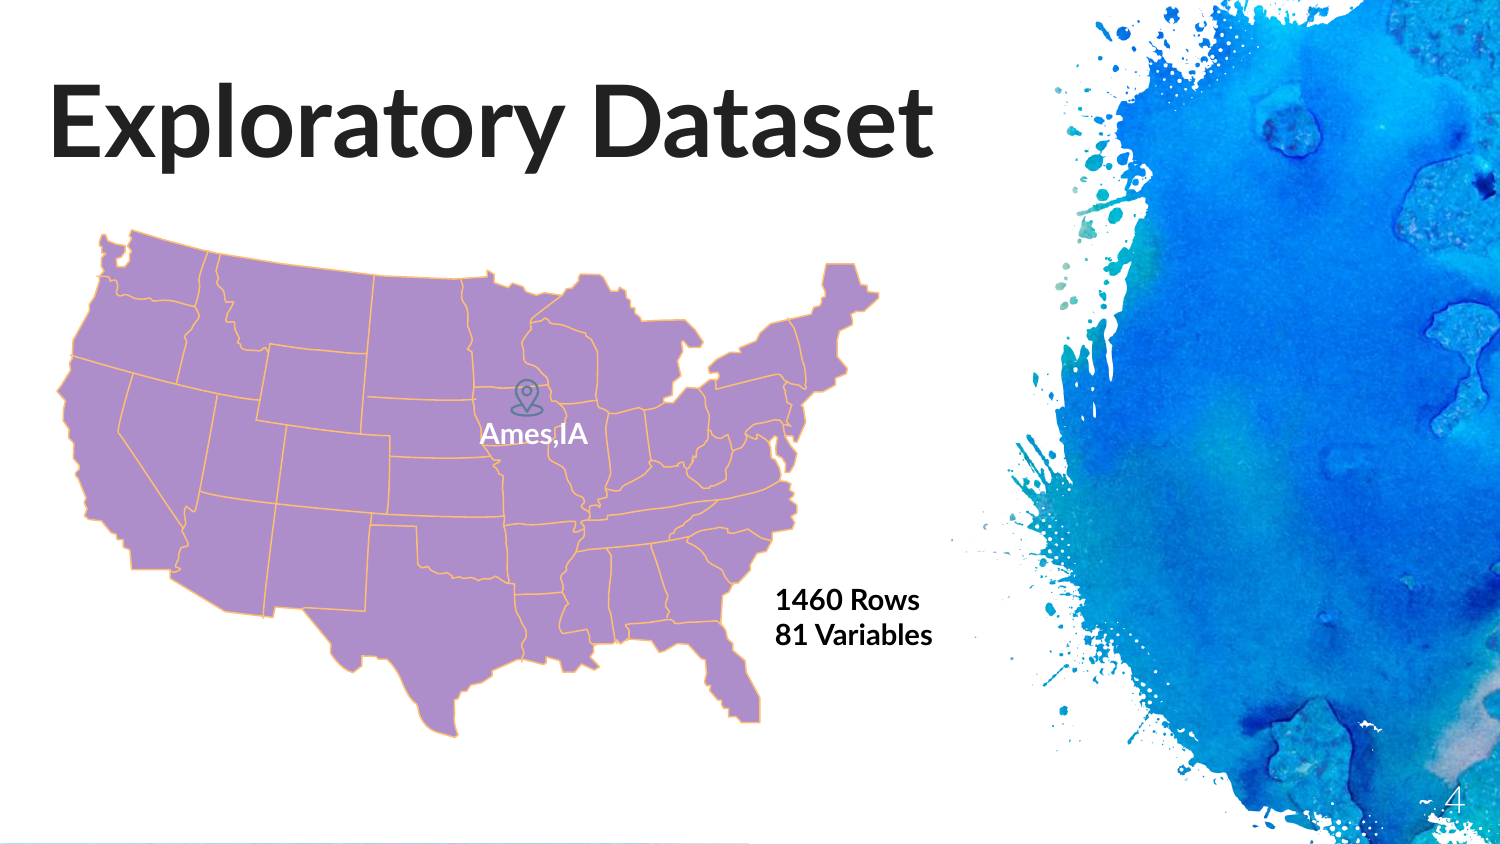

# Exploratory Dataset

Ames,IA
1460 Rows
81 Variables
4